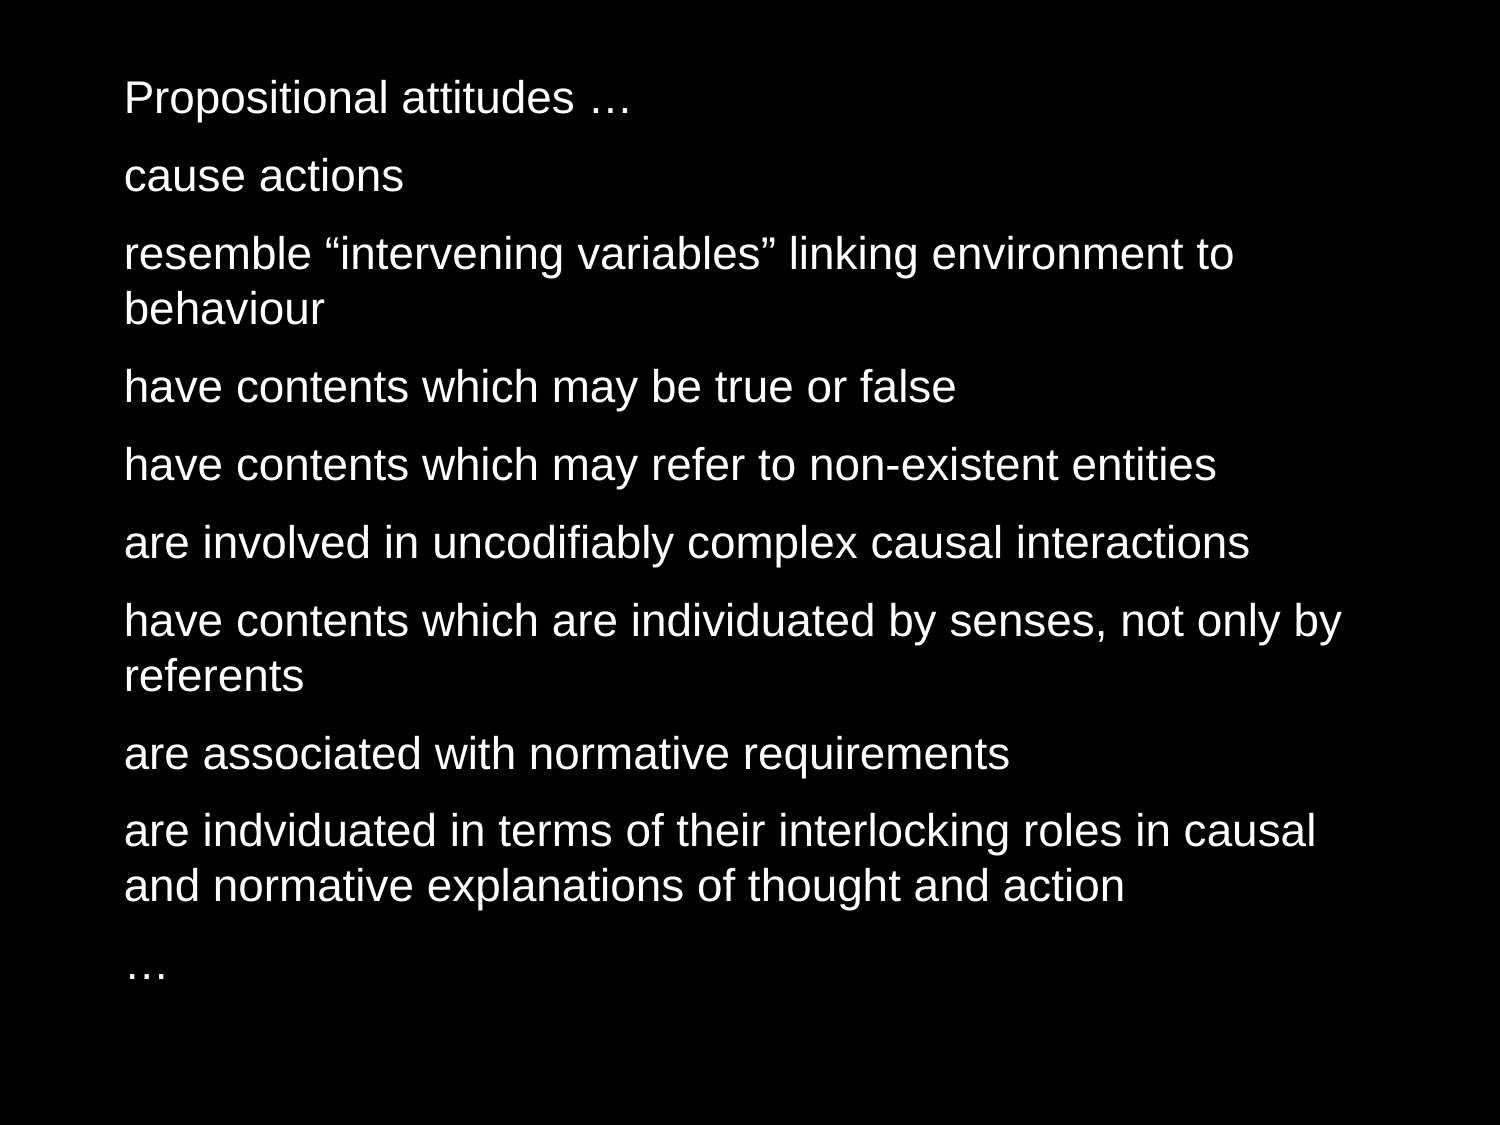

Propositional attitudes …
cause actions
resemble “intervening variables” linking environment to behaviour
have contents which may be true or false
have contents which may refer to non-existent entities
are involved in uncodifiably complex causal interactions
have contents which are individuated by senses, not only by referents
are associated with normative requirements
are indviduated in terms of their interlocking roles in causal and normative explanations of thought and action
…